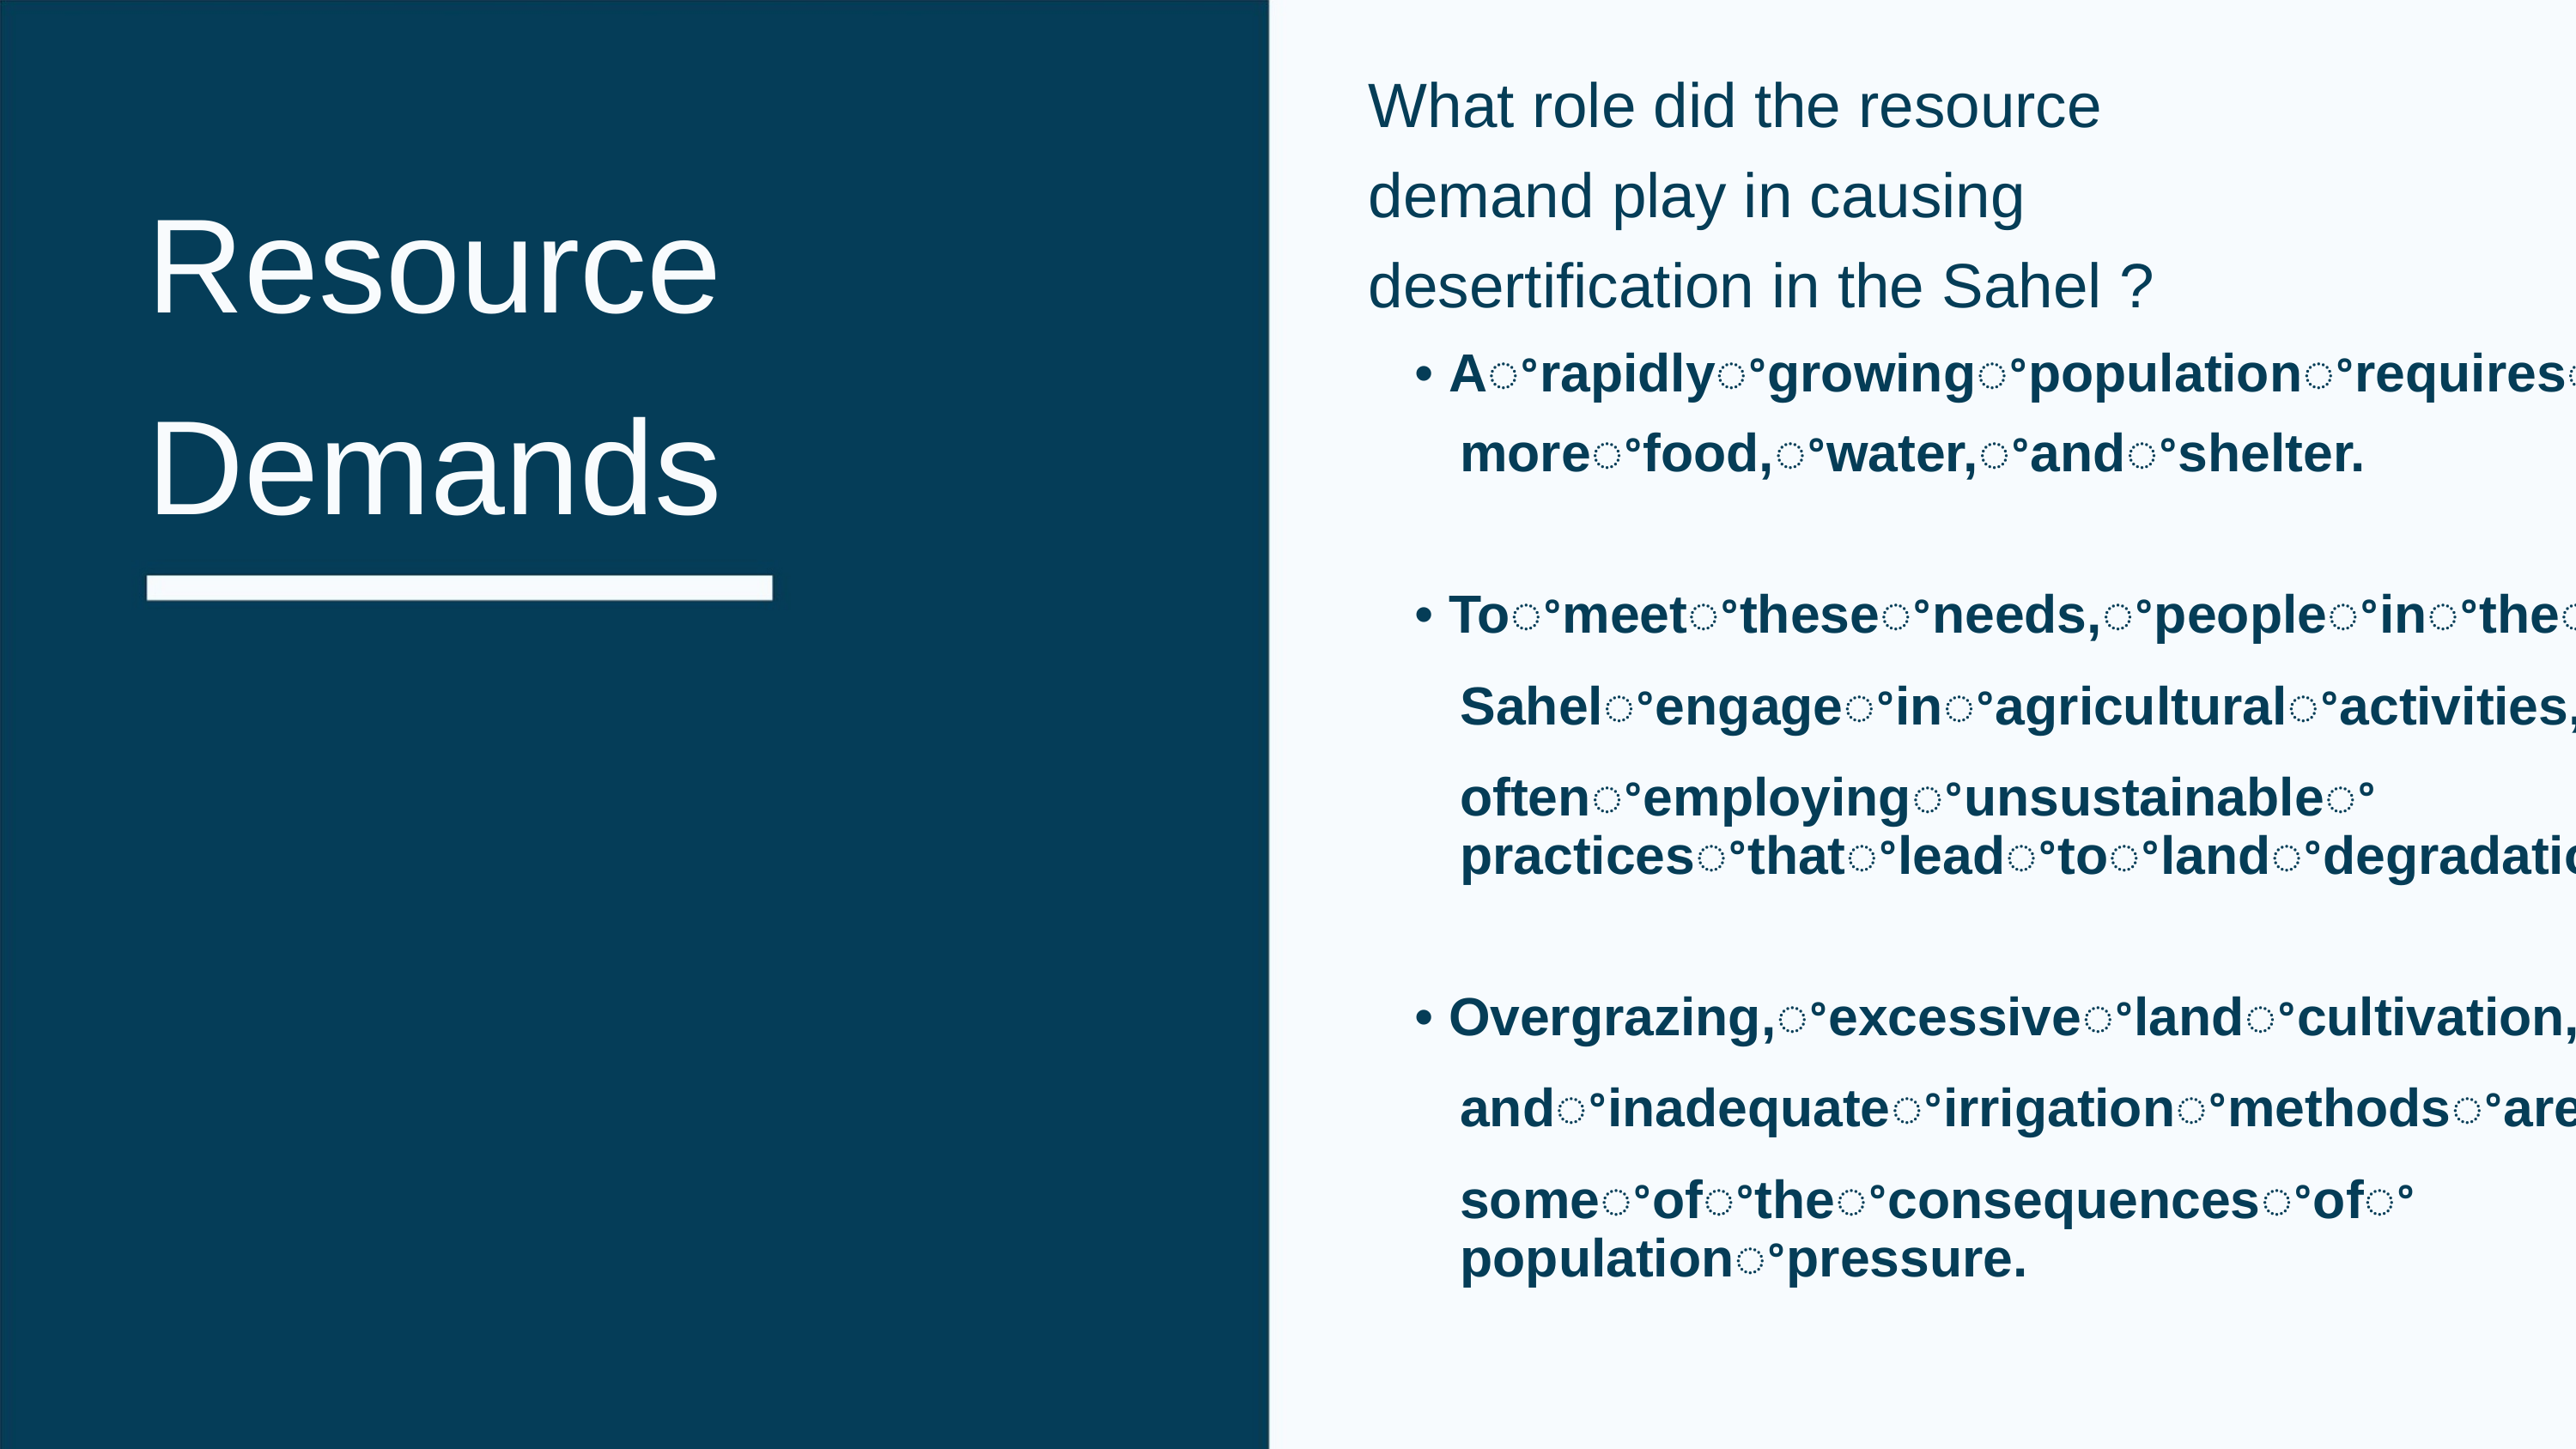

What role did the resource
demand play in causing
desertification in the Sahel ?
Resource
Demands
• Aꢀrapidlyꢀgrowingꢀpopulationꢀrequiresꢀ
moreꢀfood,ꢀwater,ꢀandꢀshelter.
• Toꢀmeetꢀtheseꢀneeds,ꢀpeopleꢀinꢀtheꢀ
Sahelꢀengageꢀinꢀagriculturalꢀactivities,ꢀ
oftenꢀemployingꢀunsustainableꢀ
practicesꢀthatꢀleadꢀtoꢀlandꢀdegradation.
• Overgrazing,ꢀexcessiveꢀlandꢀcultivation,ꢀ
andꢀinadequateꢀirrigationꢀmethodsꢀareꢀ
someꢀofꢀtheꢀconsequencesꢀofꢀ
populationꢀpressure.